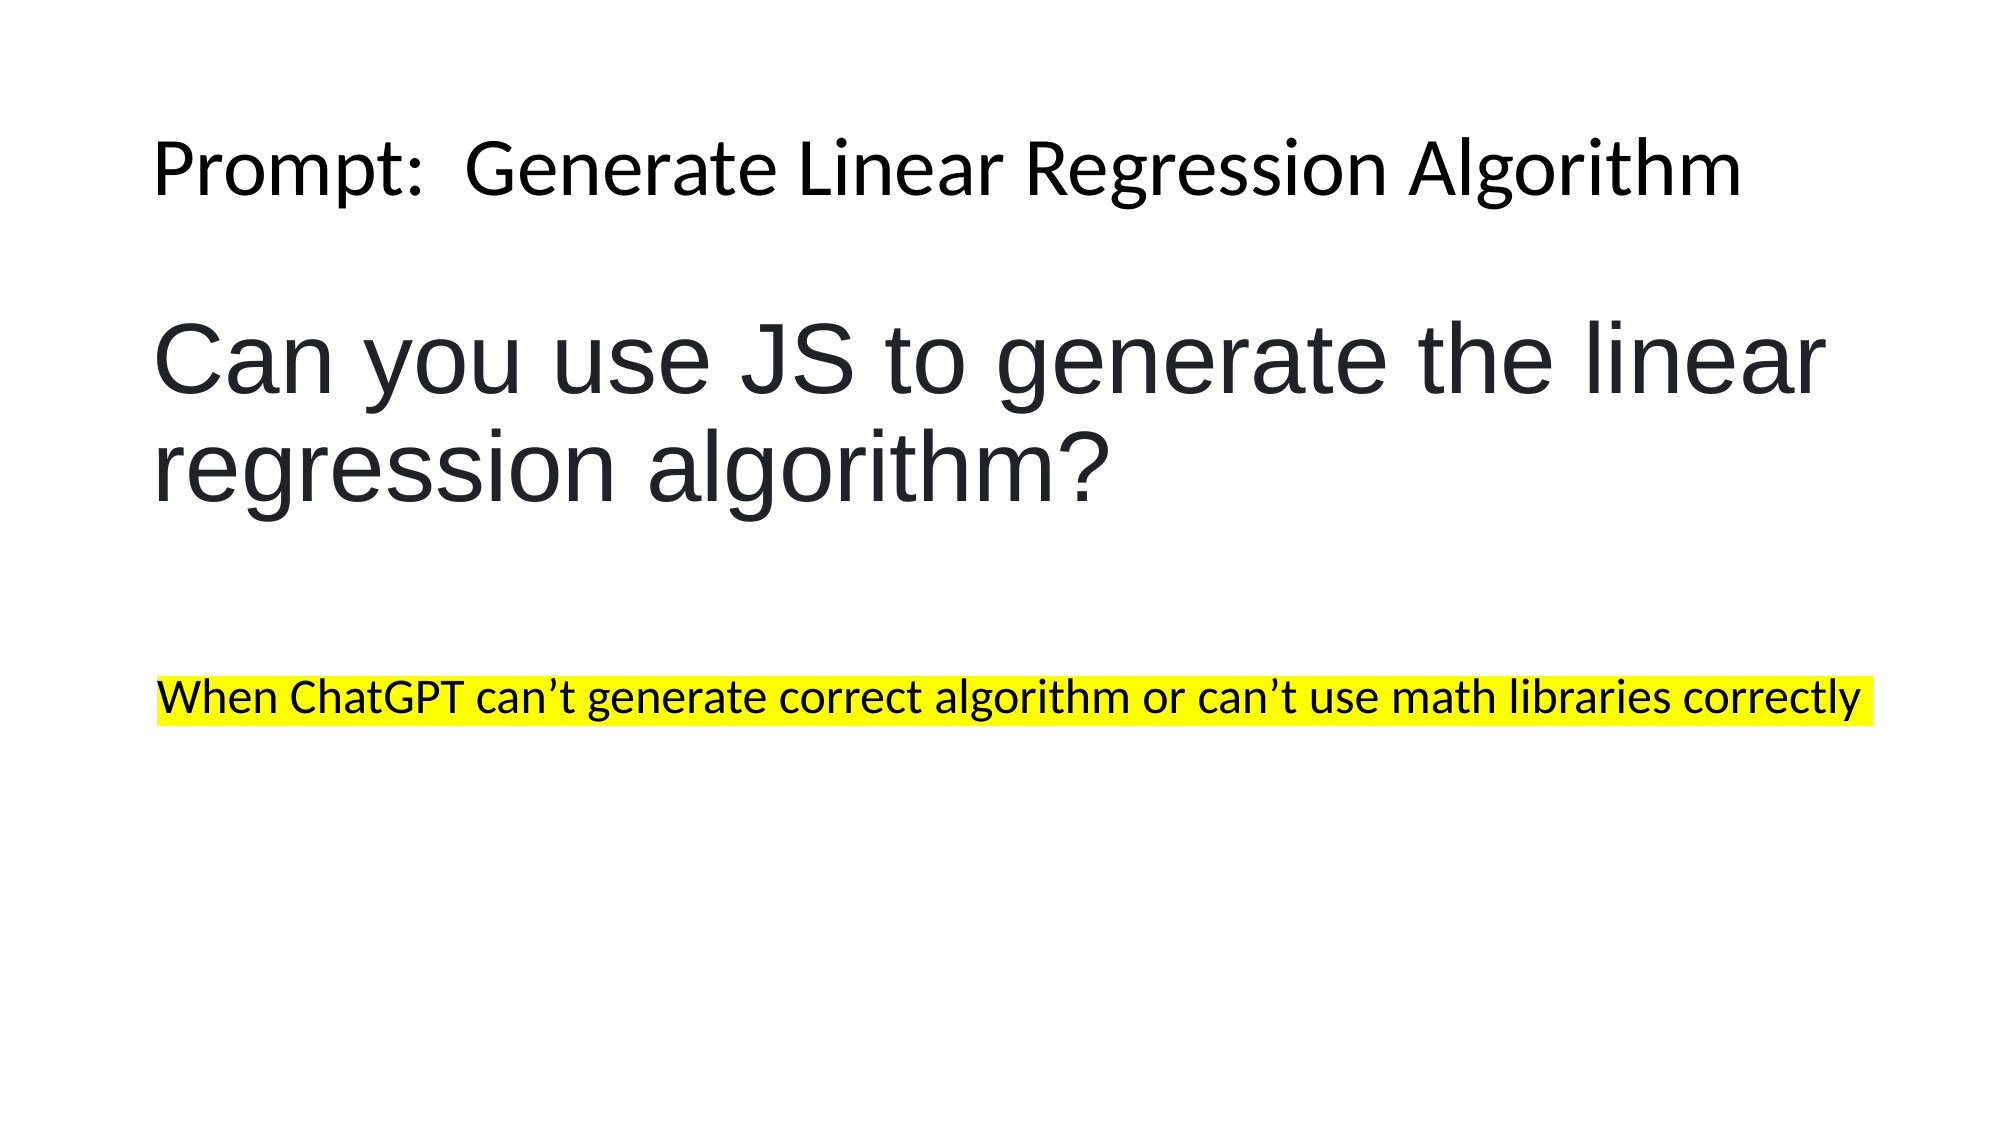

# Prompt:  Generate Linear Regression Algorithm
Can you use JS to generate the linear regression algorithm?
When ChatGPT can’t generate correct algorithm or can’t use math libraries correctly